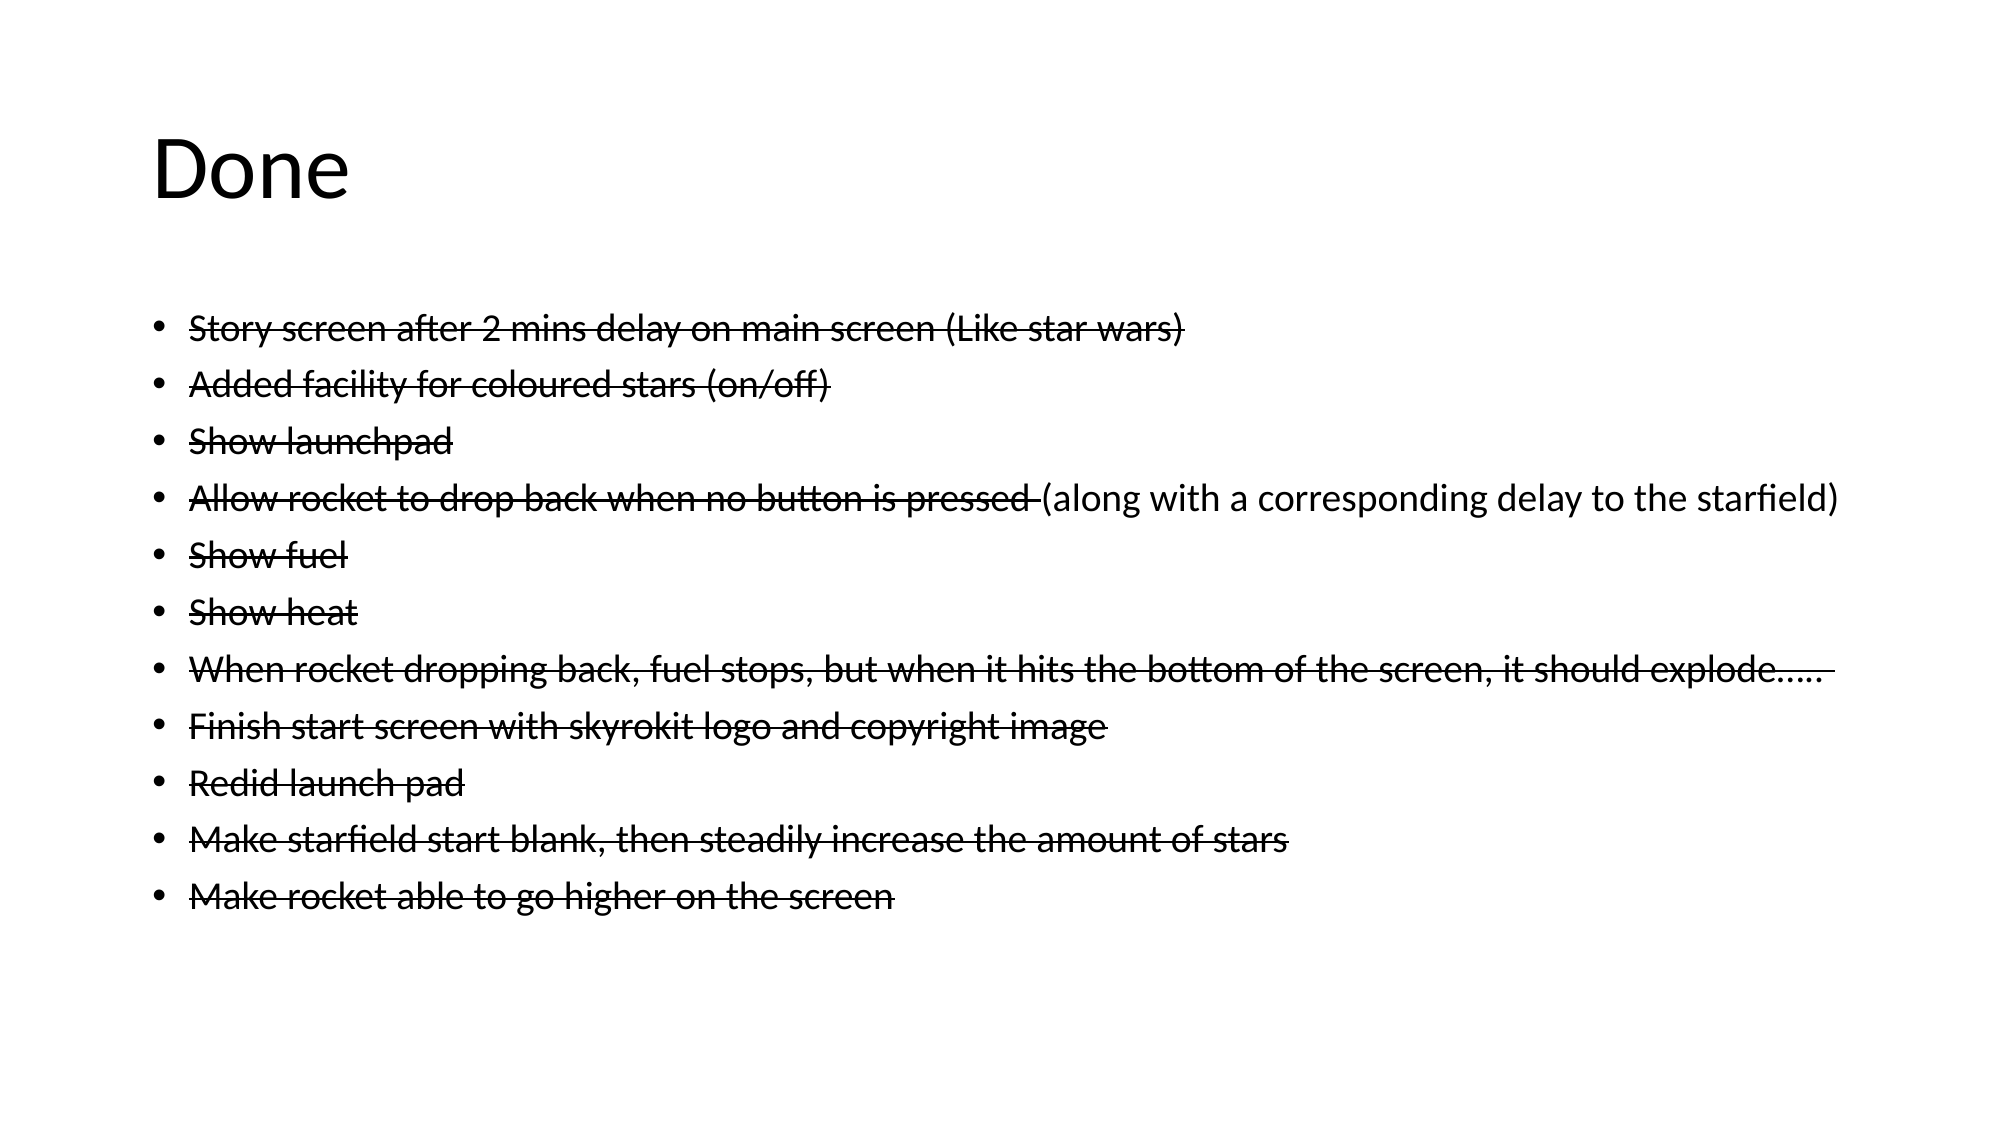

# Done
Story screen after 2 mins delay on main screen (Like star wars)
Added facility for coloured stars (on/off)
Show launchpad
Allow rocket to drop back when no button is pressed (along with a corresponding delay to the starfield)
Show fuel
Show heat
When rocket dropping back, fuel stops, but when it hits the bottom of the screen, it should explode…..
Finish start screen with skyrokit logo and copyright image
Redid launch pad
Make starfield start blank, then steadily increase the amount of stars
Make rocket able to go higher on the screen